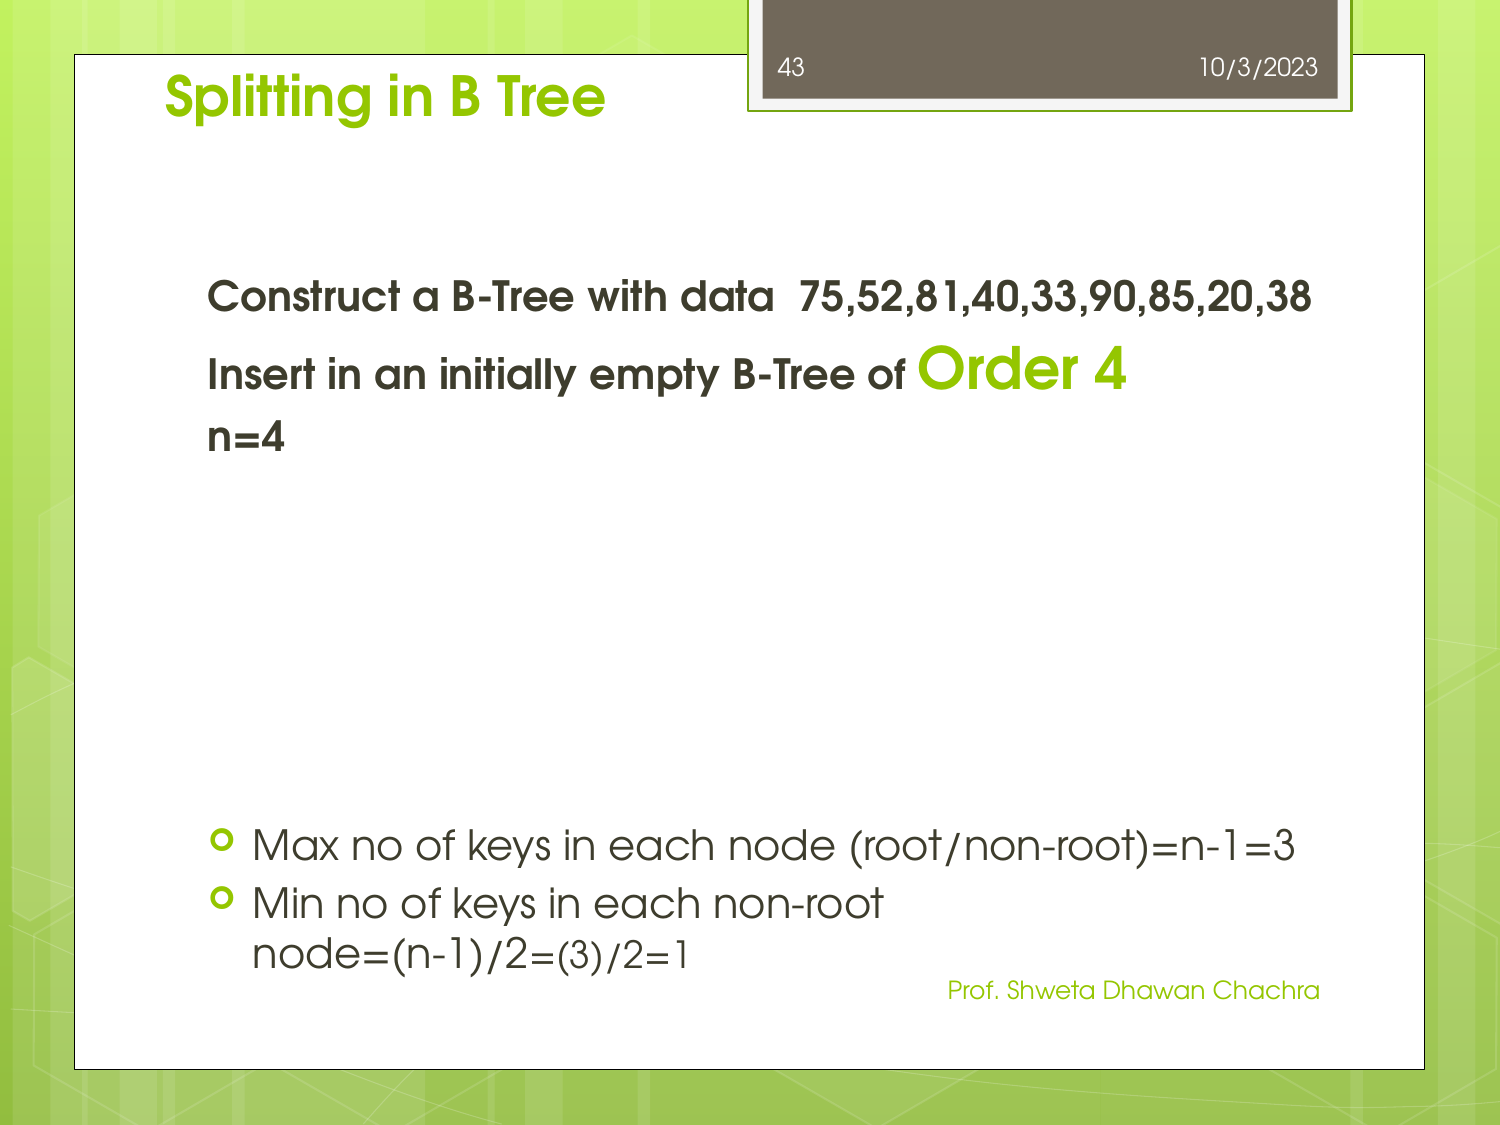

43
10/3/2023
# Splitting in B Tree
Construct a B-Tree with data  75,52,81,40,33,90,85,20,38
Insert in an initially empty B-Tree of Order 4
n=4

Max no of keys in each node (root/non-root)=n-1=3
Min no of keys in each non-root node=(n-1)/2=(3)/2=1

Prof. Shweta Dhawan Chachra